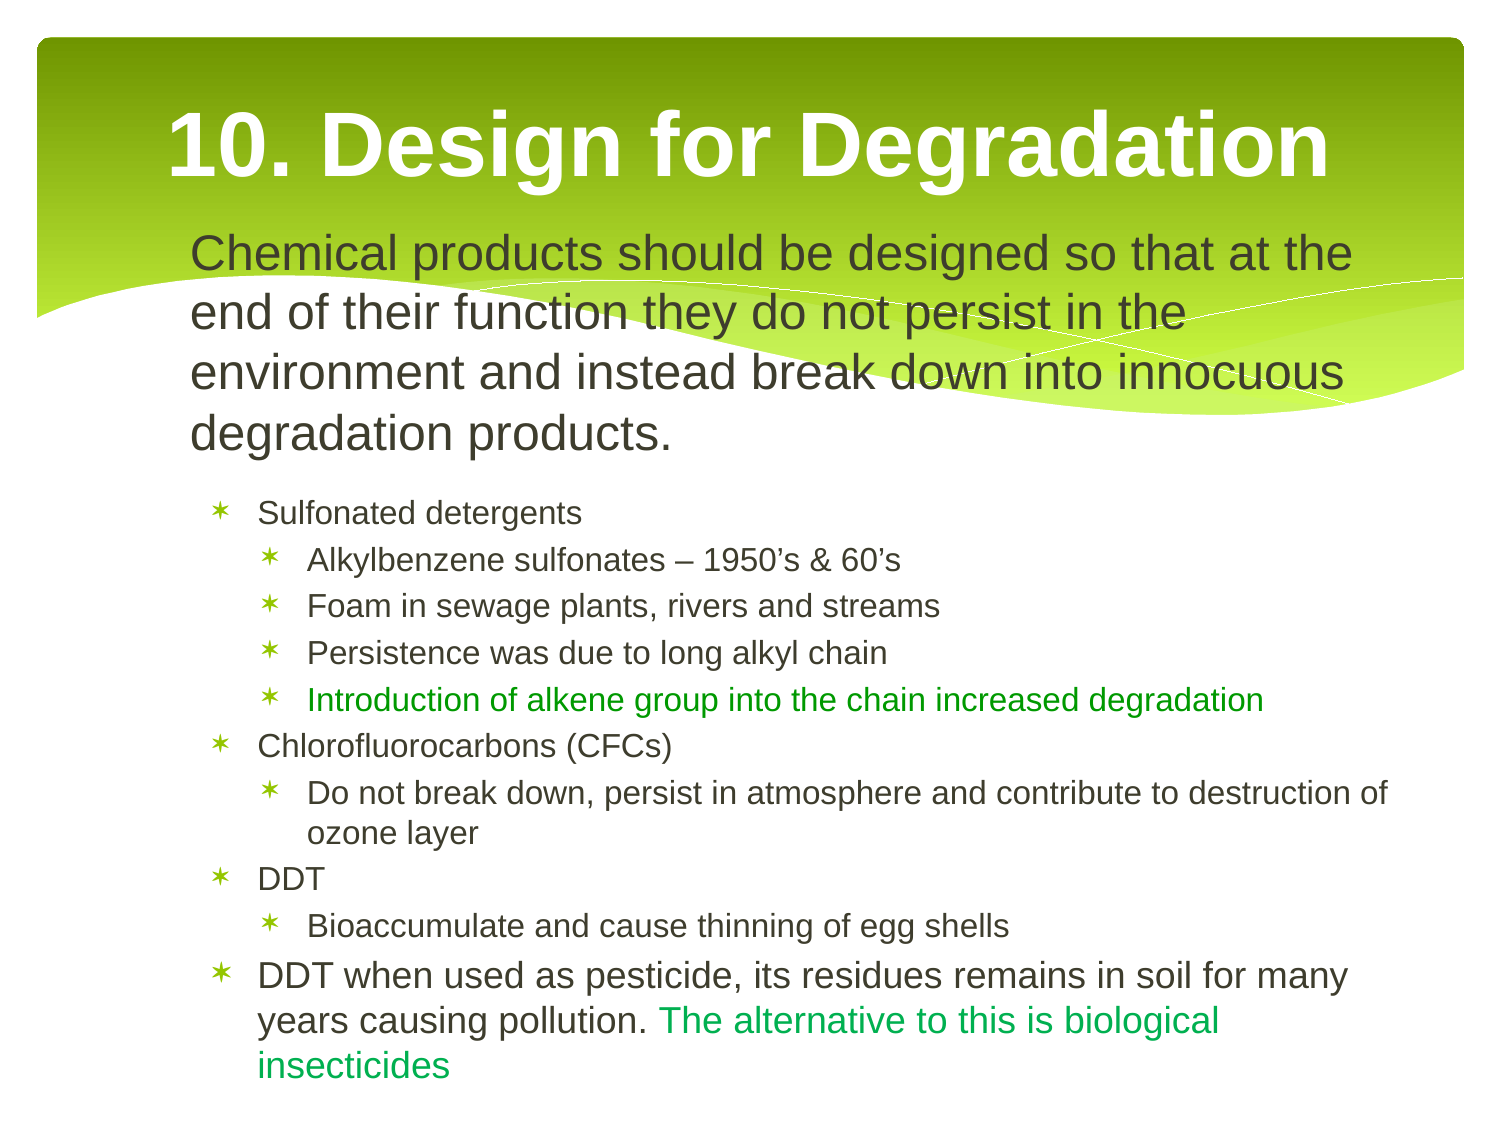

# 10. Design for Degradation
	Chemical products should be designed so that at the end of their function they do not persist in the environment and instead break down into innocuous degradation products.

Sulfonated detergents
Alkylbenzene sulfonates – 1950’s & 60’s
Foam in sewage plants, rivers and streams
Persistence was due to long alkyl chain
Introduction of alkene group into the chain increased degradation
Chlorofluorocarbons (CFCs)
Do not break down, persist in atmosphere and contribute to destruction of ozone layer
DDT
Bioaccumulate and cause thinning of egg shells
DDT when used as pesticide, its residues remains in soil for many years causing pollution. The alternative to this is biological insecticides